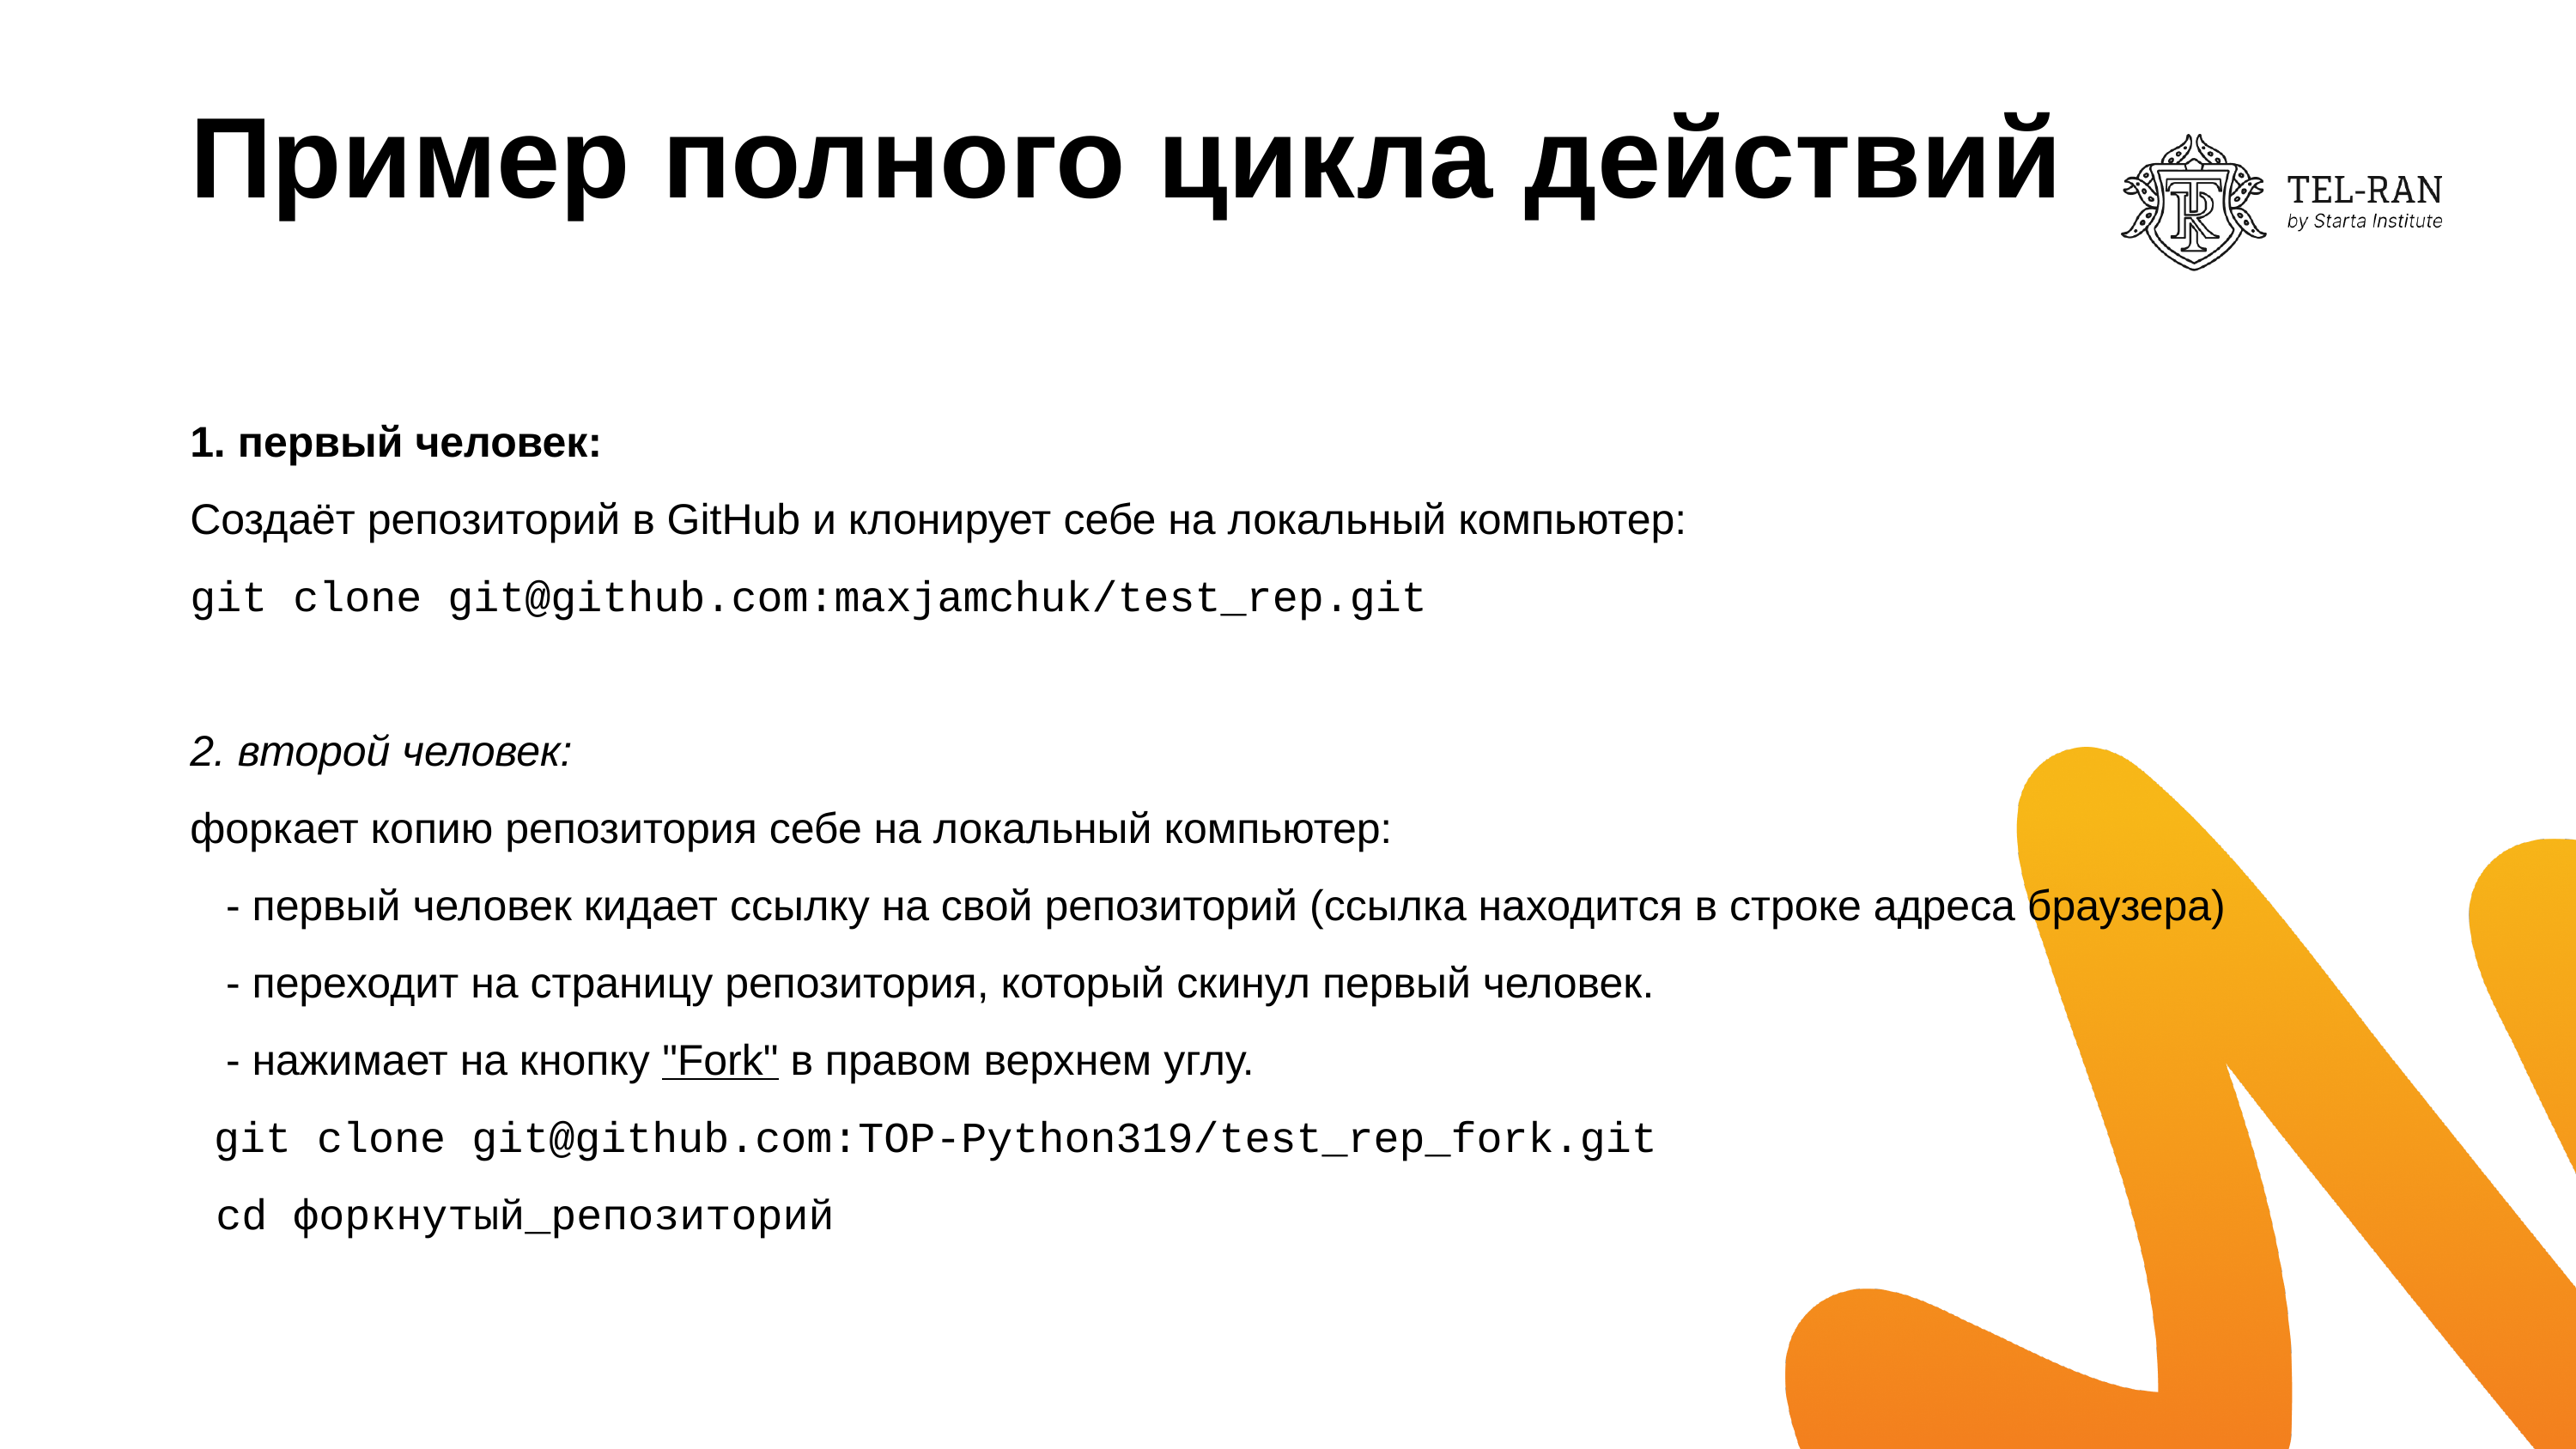

# Пример полного цикла действий
1. первый человек:
Создаёт репозиторий в GitHub и клонирует себе на локальный компьютер:
git clone git@github.com:maxjamchuk/test_rep.git

2. второй человек:
форкает копию репозитория себе на локальный компьютер:
   - первый человек кидает ссылку на свой репозиторий (ссылка находится в строке адреса браузера)
   - переходит на страницу репозитория, который скинул первый человек.
   - нажимает на кнопку "Fork" в правом верхнем углу.
  git clone git@github.com:TOP-Python319/test_rep_fork.git
 cd форкнутый_репозиторий